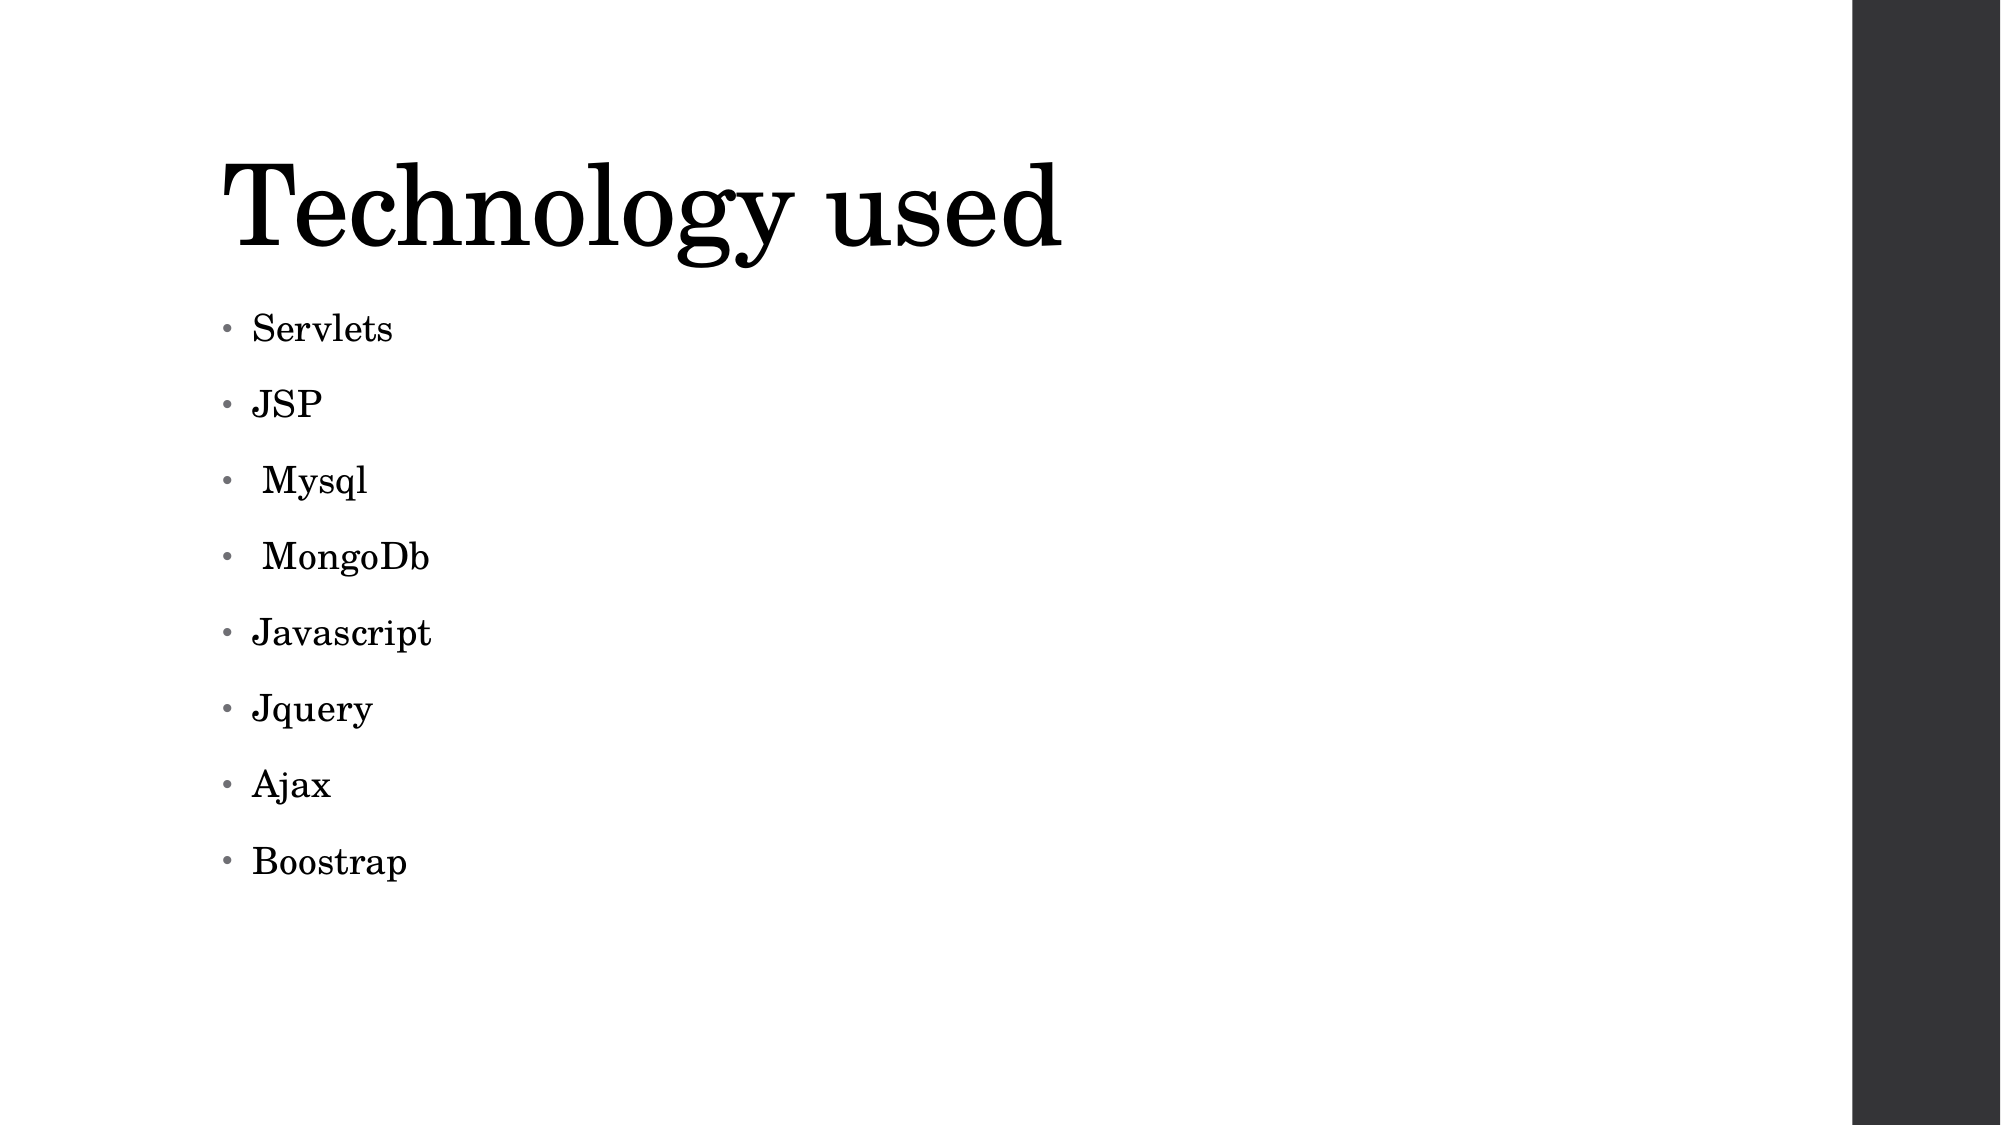

# Technology used
Servlets
JSP
 Mysql
 MongoDb
Javascript
Jquery
Ajax
Boostrap